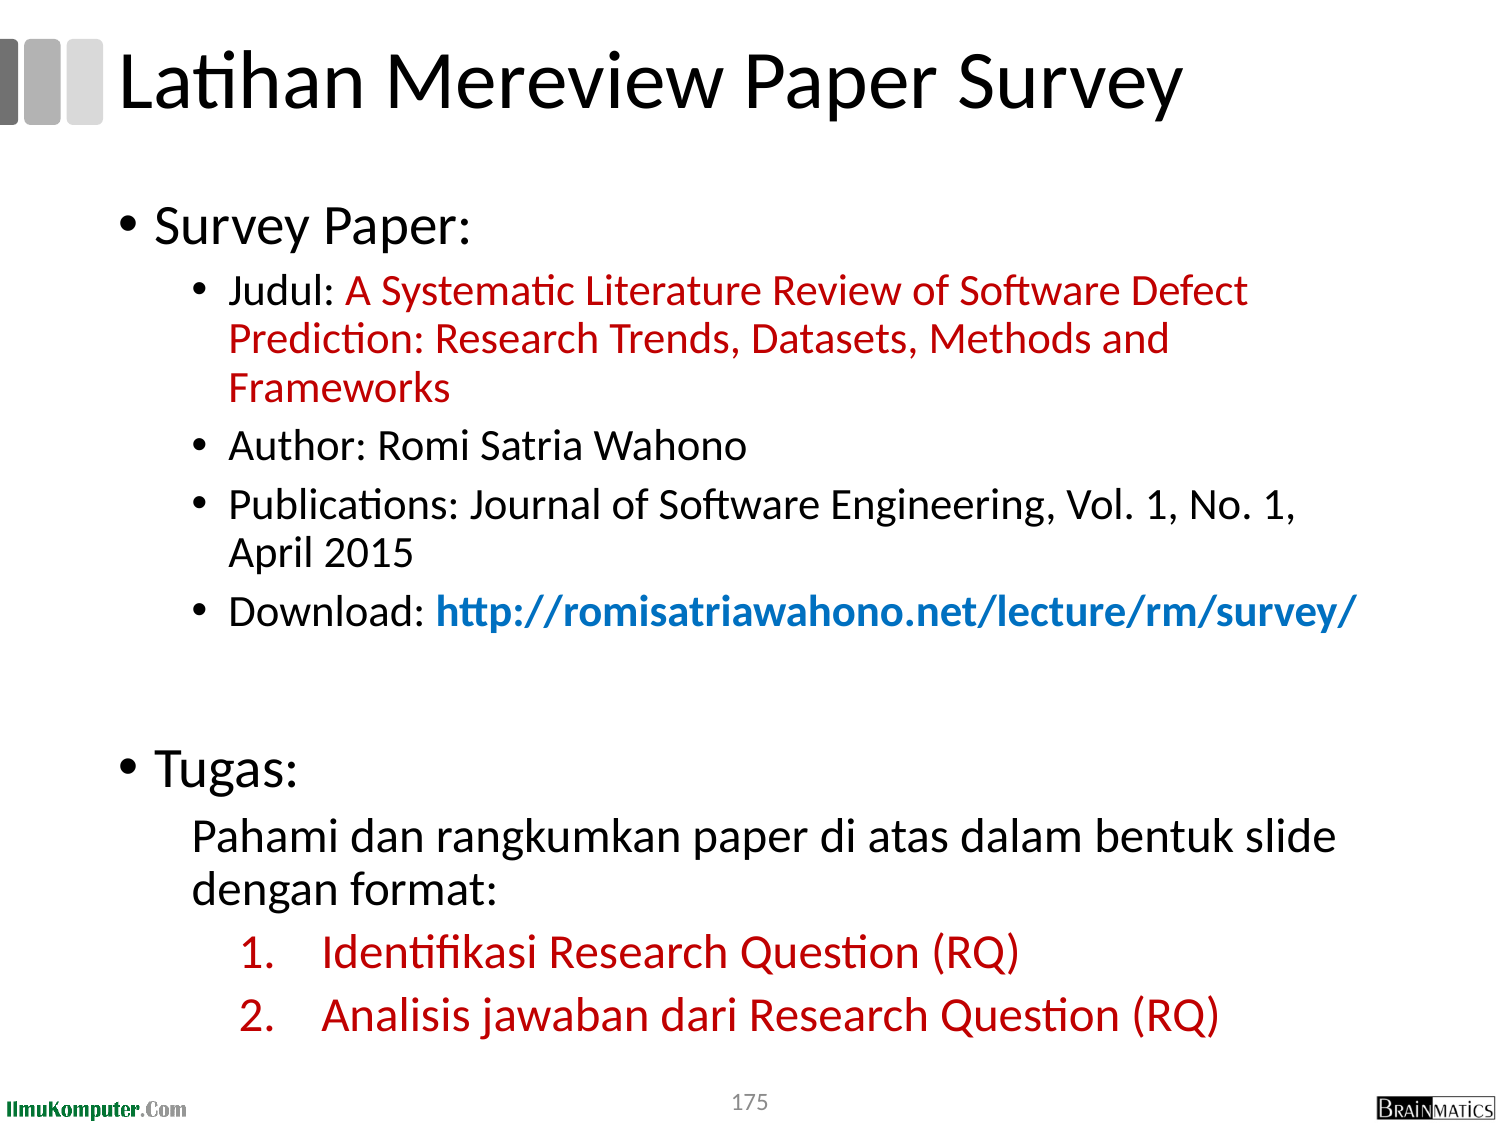

# Latihan Mereview Paper Survey
Survey Paper:
Judul: A Systematic Literature Review of Software Defect Prediction: Research Trends, Datasets, Methods and Frameworks
Author: Romi Satria Wahono
Publications: Journal of Software Engineering, Vol. 1, No. 1, April 2015
Download: http://romisatriawahono.net/lecture/rm/survey/

Tugas:
Pahami dan rangkumkan paper di atas dalam bentuk slide dengan format:
Identifikasi Research Question (RQ)
Analisis jawaban dari Research Question (RQ)
175